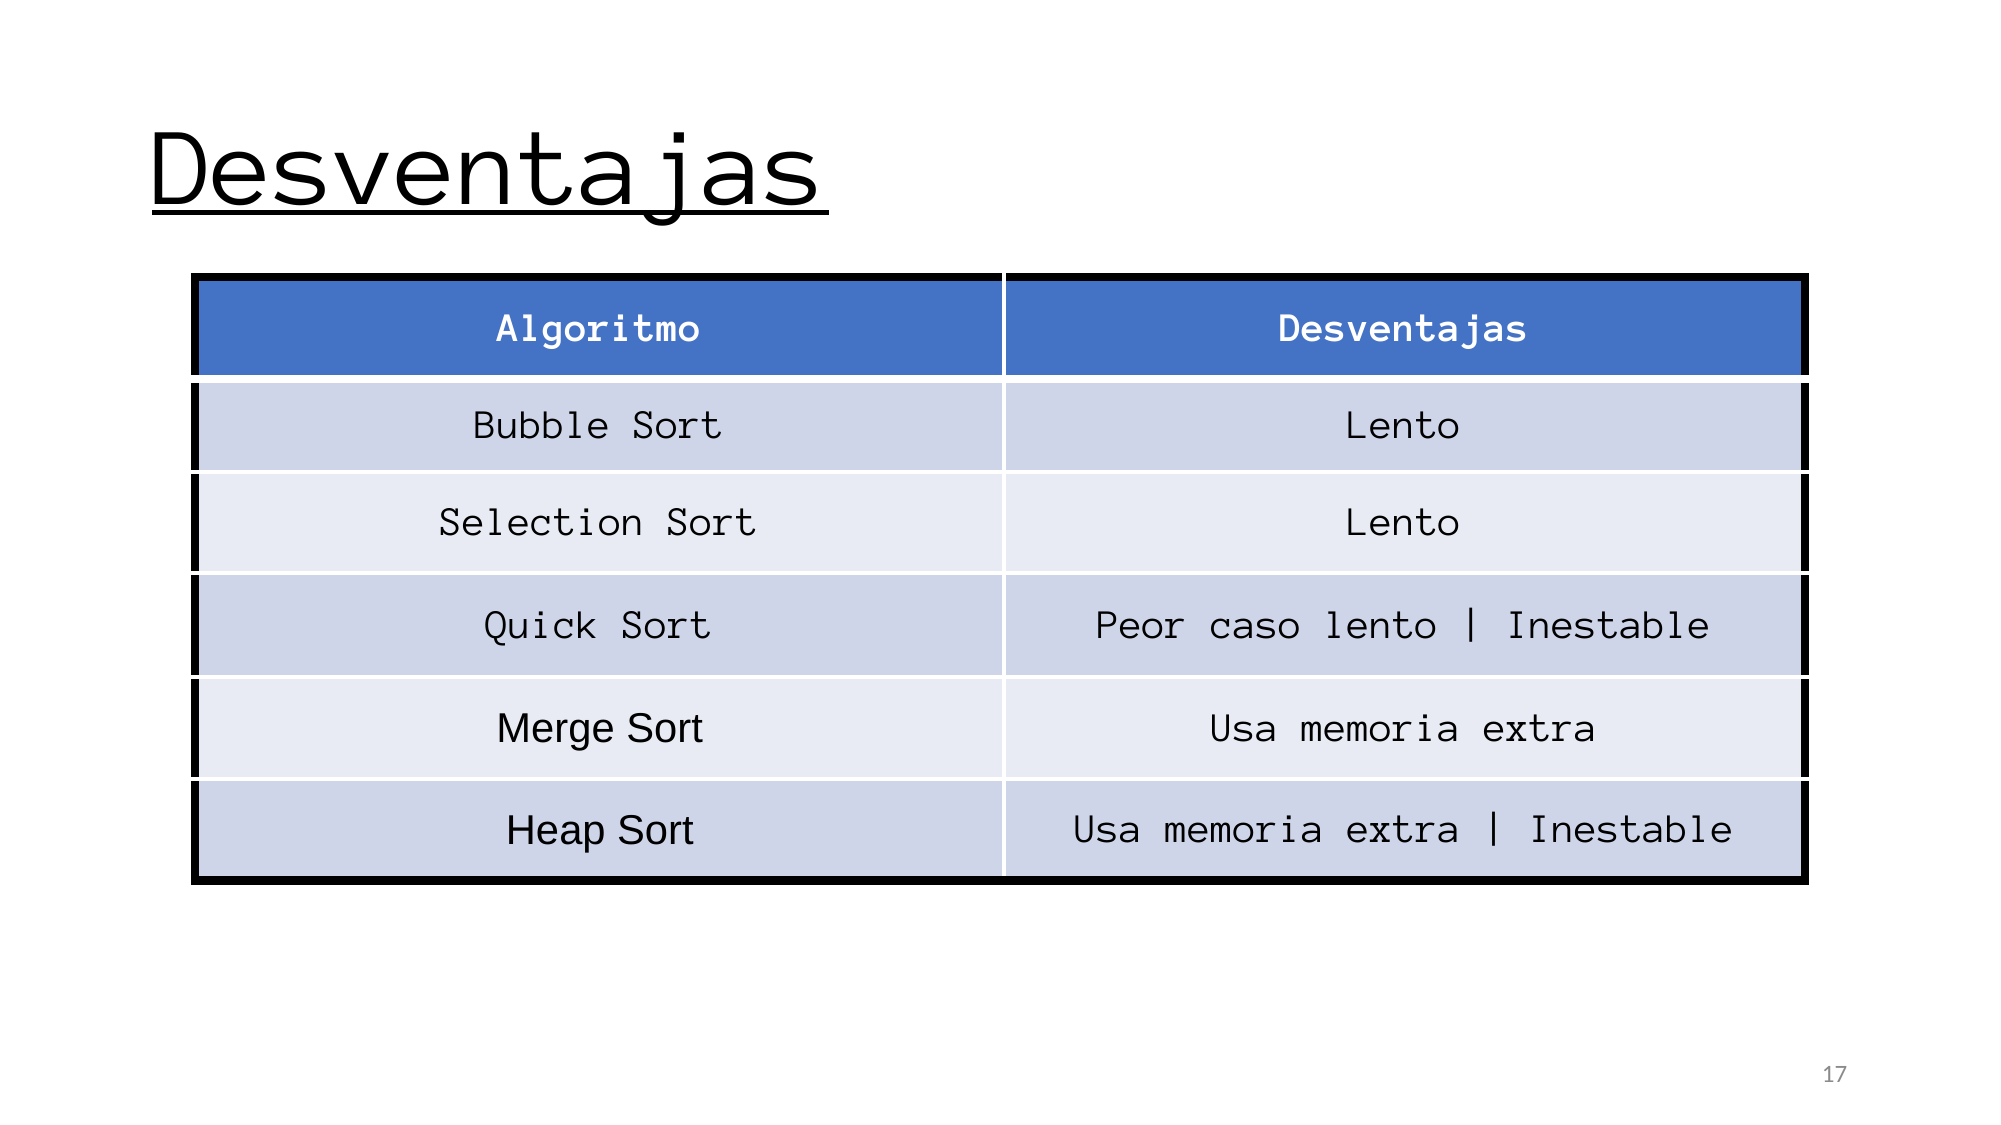

# Desventajas
| Algoritmo | Desventajas |
| --- | --- |
| Bubble Sort | Lento |
| Selection Sort | Lento |
| Quick Sort | Peor caso lento | Inestable |
| Merge Sort | Usa memoria extra |
| Heap Sort | Usa memoria extra | Inestable |
17